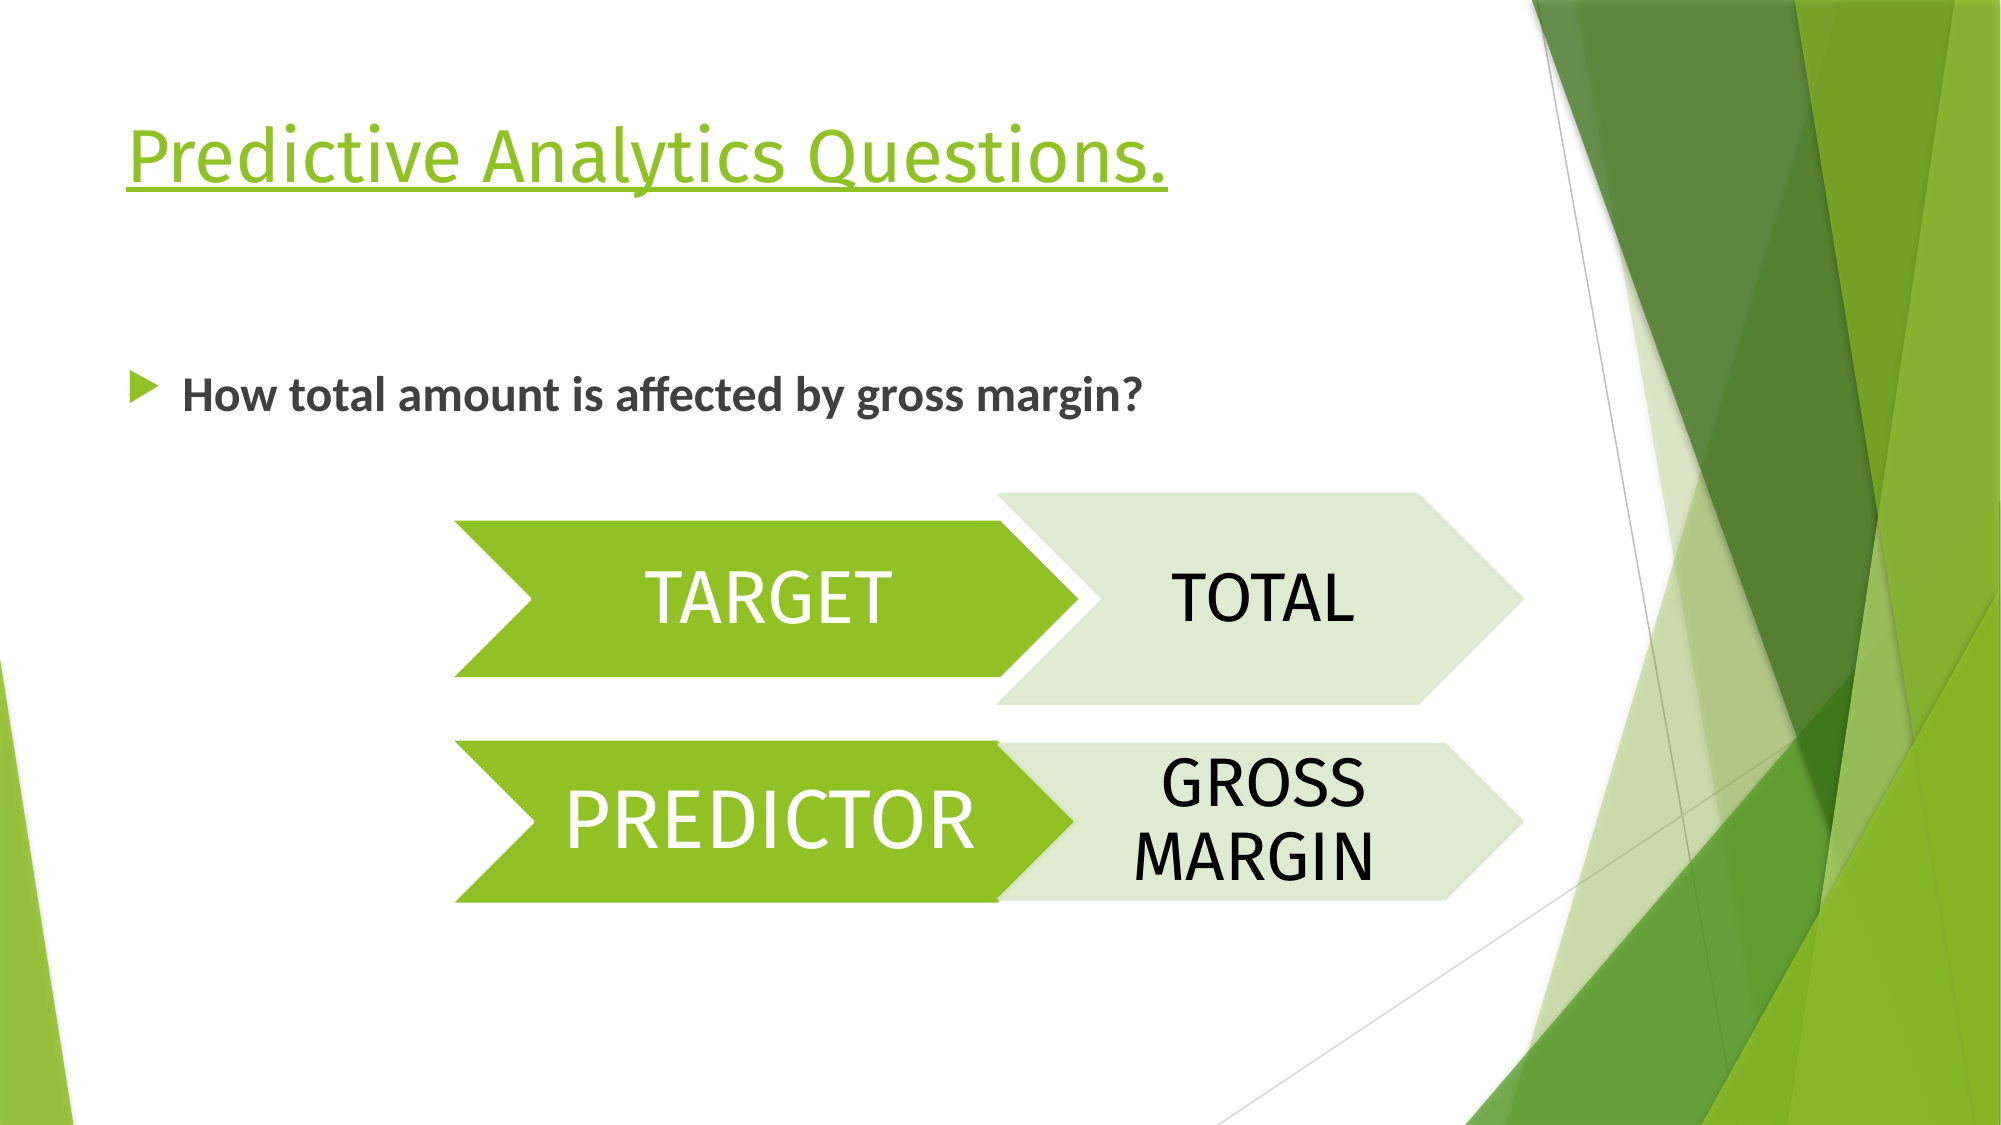

# Predictive Analytics Questions.
How total amount is affected by gross margin?

TARGET
TOTAL
PREDICTOR
GROSS MARGIN